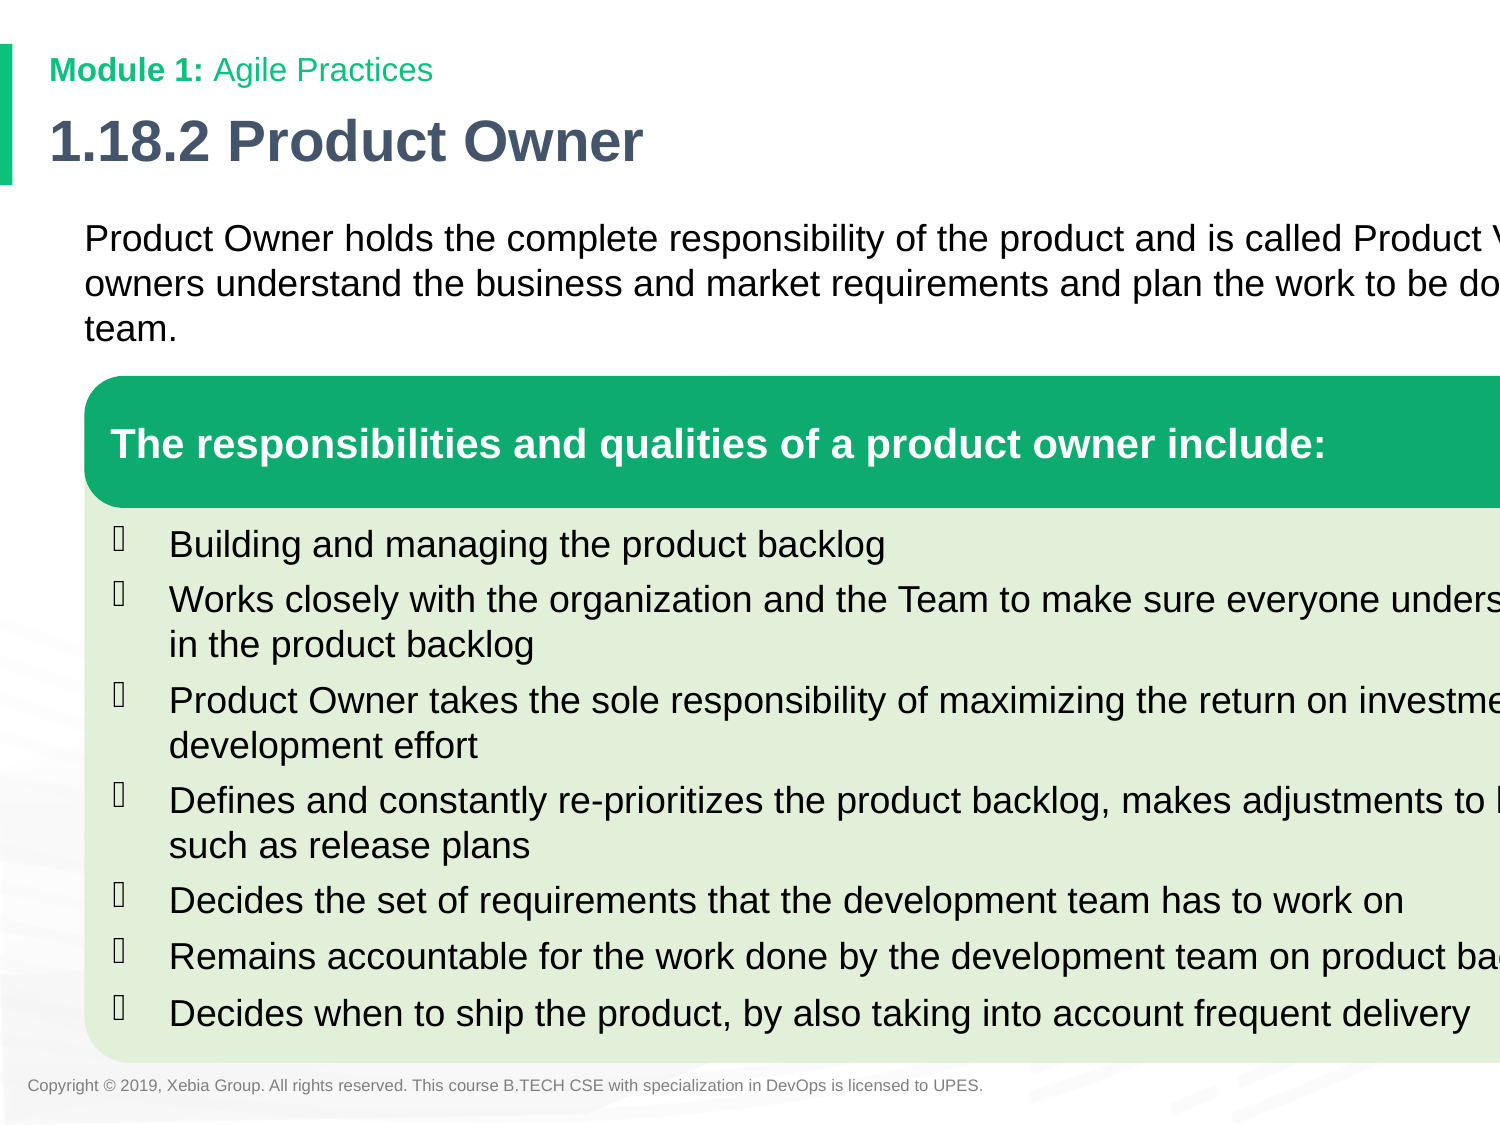

# 1.18.2 Product Owner
Product Owner holds the complete responsibility of the product and is called Product Value Maximizer. Product owners understand the business and market requirements and plan the work to be done by the development team.

The responsibilities and qualities of a product owner include:
Building and managing the product backlog
Works closely with the organization and the Team to make sure everyone understands the work items in the product backlog
Product Owner takes the sole responsibility of maximizing the return on investment (ROI) of the development effort
Defines and constantly re-prioritizes the product backlog, makes adjustments to long-term expectations such as release plans
Decides the set of requirements that the development team has to work on
Remains accountable for the work done by the development team on product backlog
Decides when to ship the product, by also taking into account frequent delivery